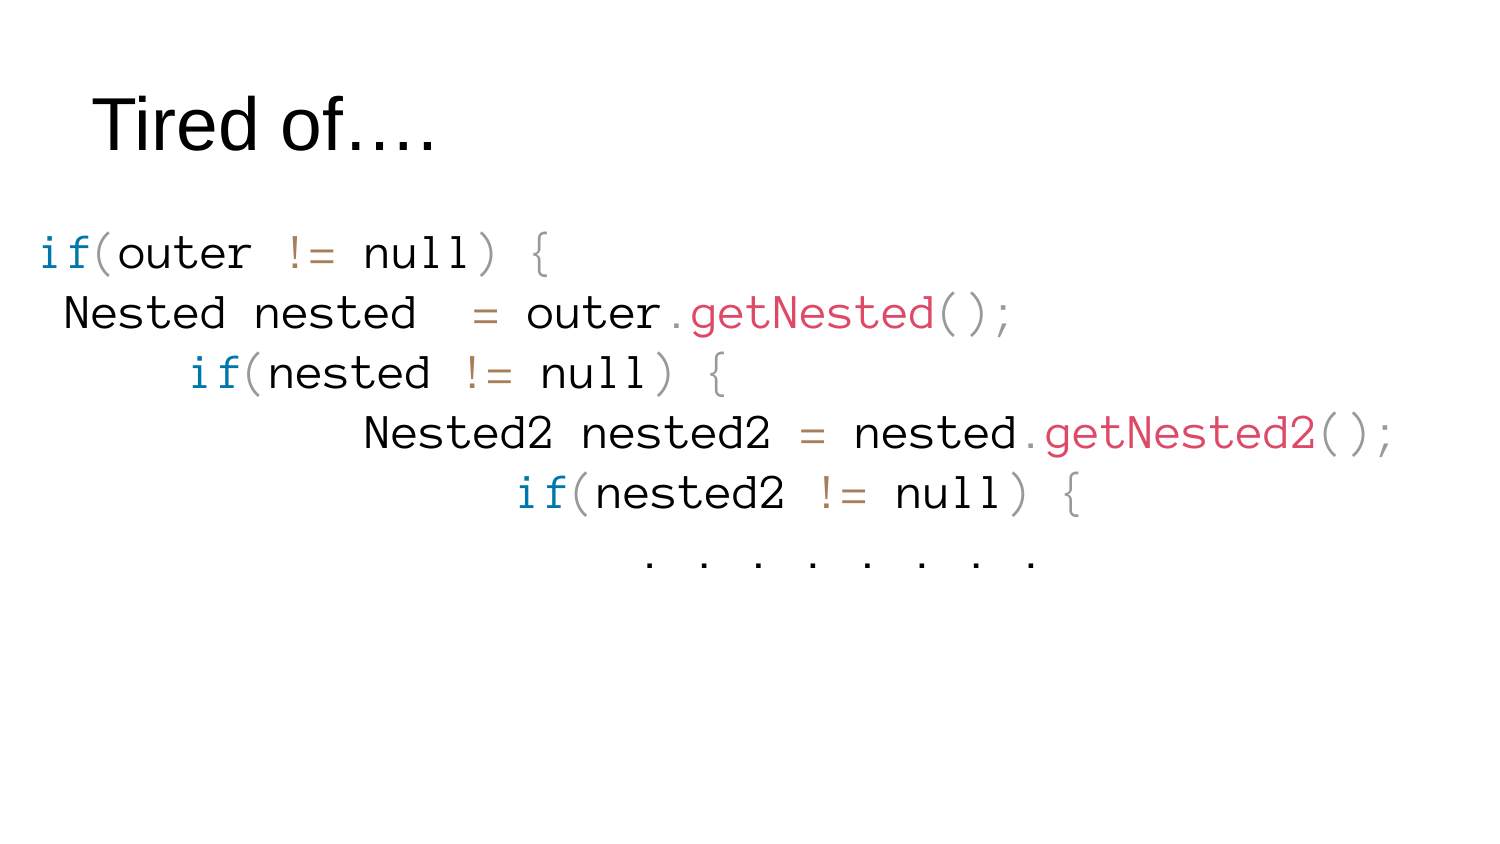

Tired of….
if(outer != null) {
 Nested nested  = outer.getNested();
 	if(nested != null) {
		 Nested2 nested2 = nested.getNested2();
			 if(nested2 != null) {
				. . . . . . . .